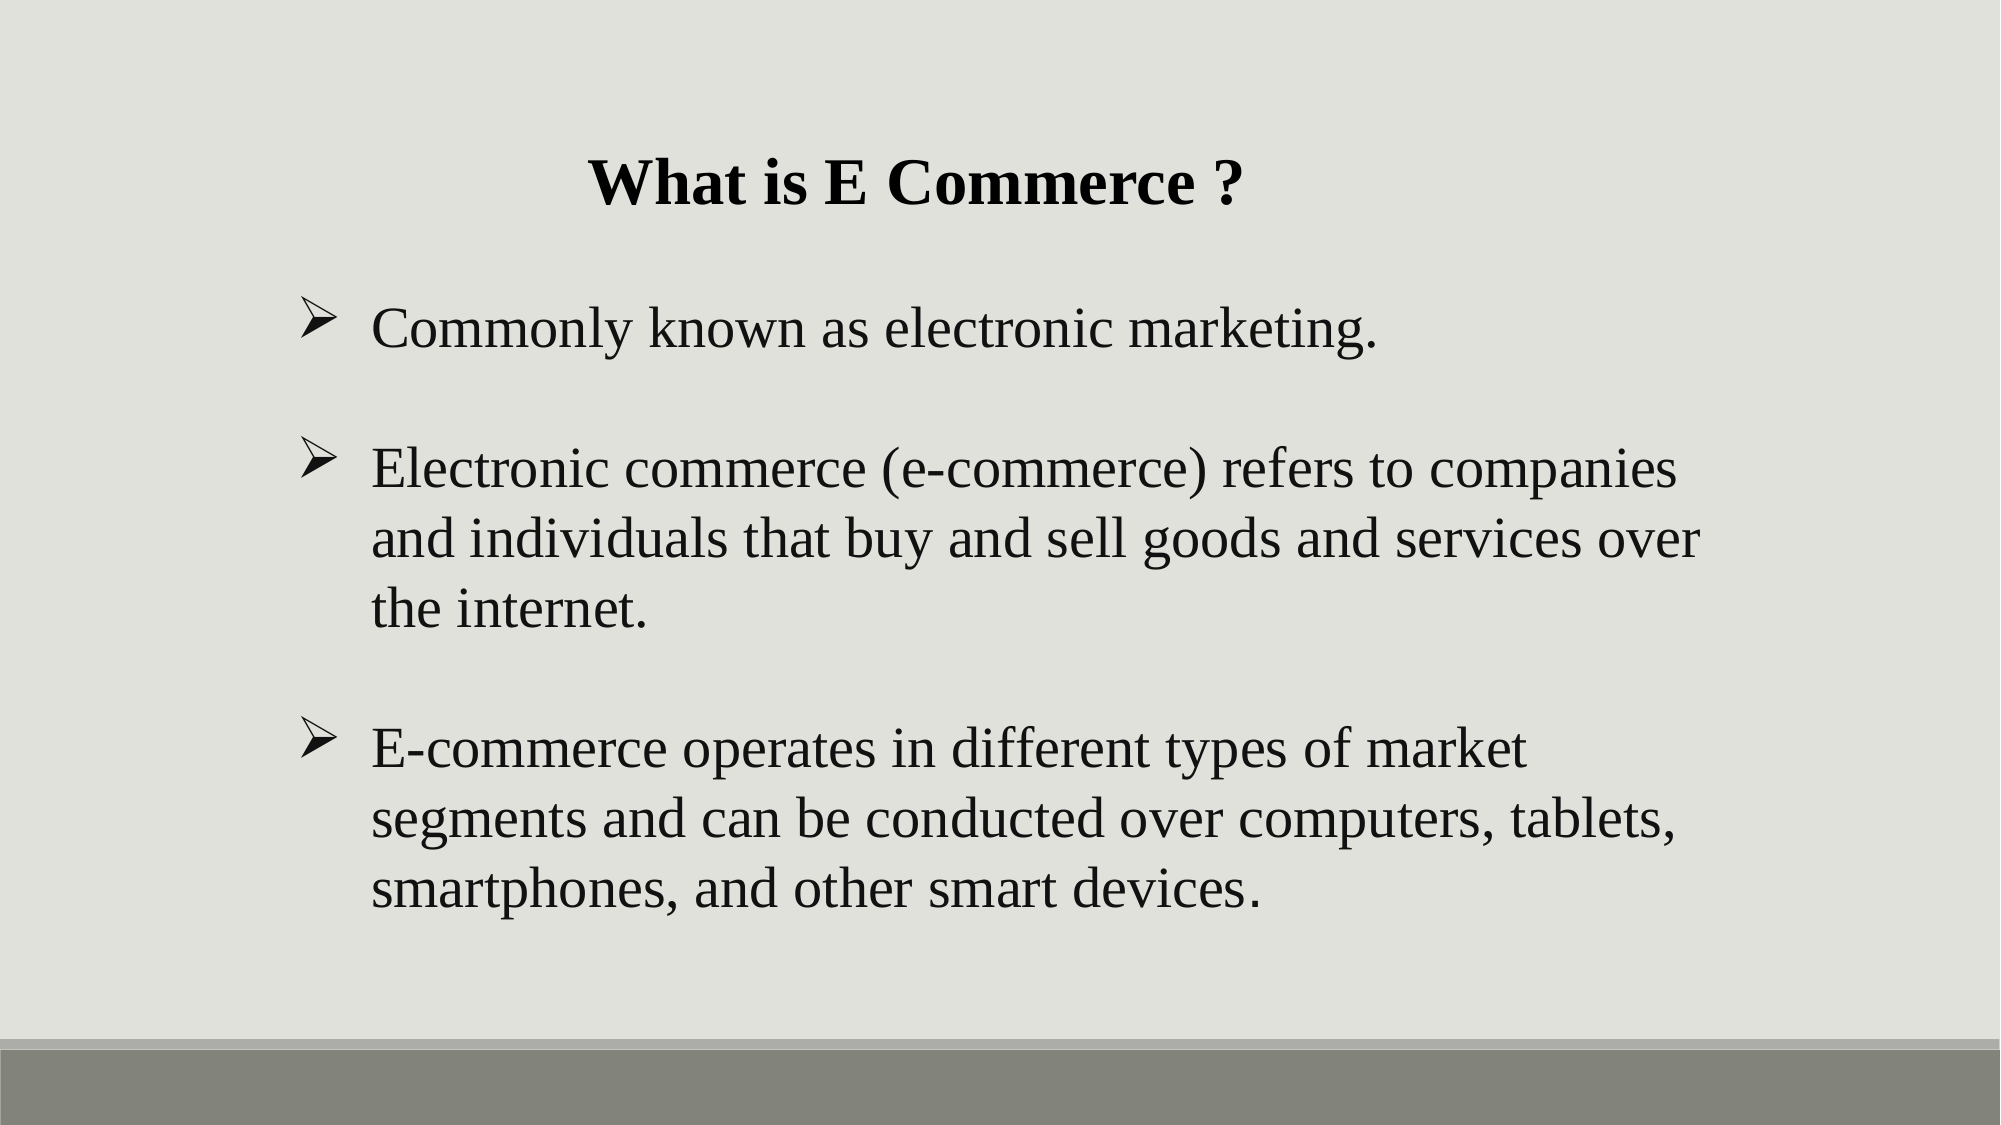

What is E Commerce ?
Commonly known as electronic marketing.

Electronic commerce (e-commerce) refers to companies and individuals that buy and sell goods and services over the internet.

E-commerce operates in different types of market segments and can be conducted over computers, tablets, smartphones, and other smart devices.